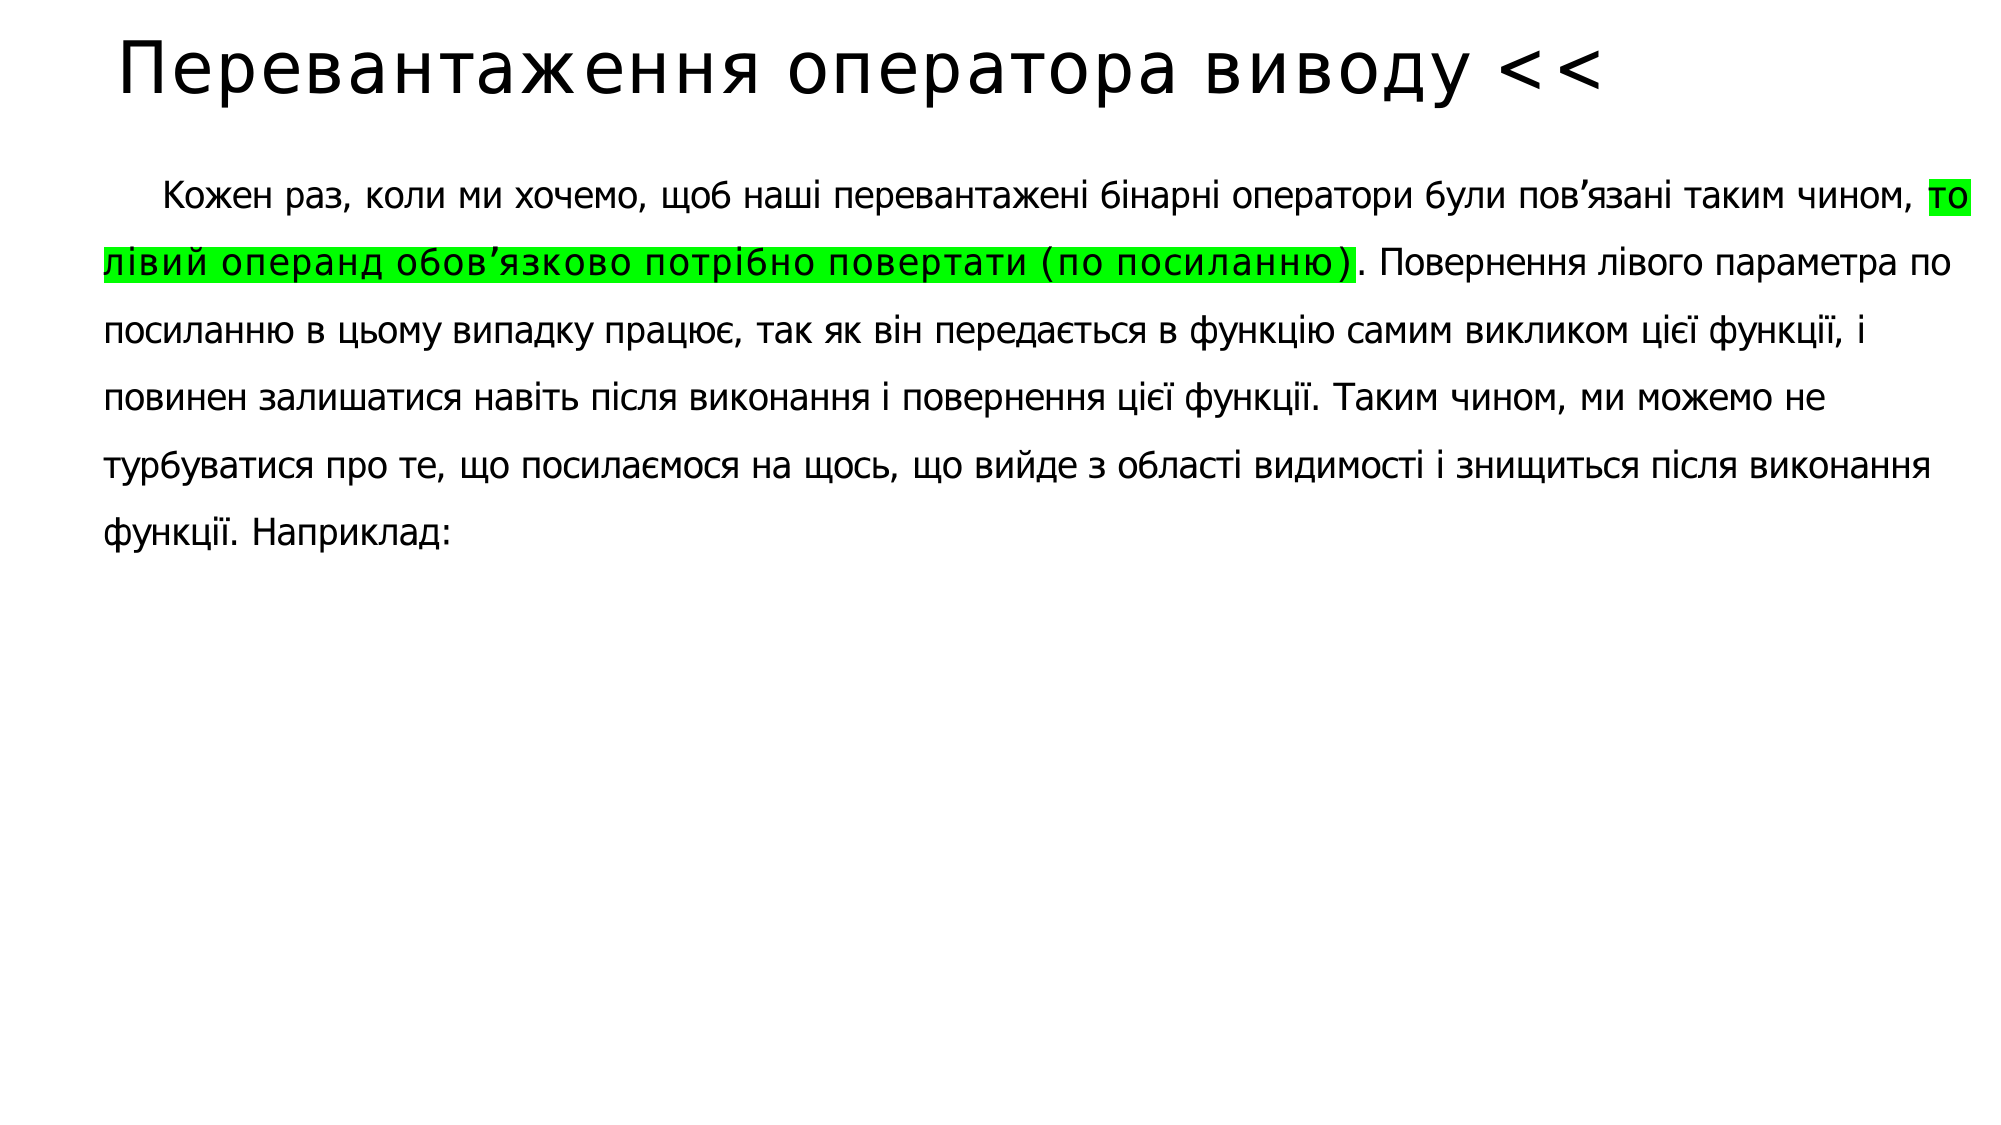

# Перевантаження оператора виводу <<
Кожен раз, коли ми хочемо, щоб наші перевантажені бінарні оператори були пов’язані таким чином, то лівий операнд обов’язково потрібно повертати (по посиланню). Повернення лівого параметра по посиланню в цьому випадку працює, так як він передається в функцію самим викликом цієї функції, і повинен залишатися навіть після виконання і повернення цієї функції. Таким чином, ми можемо не турбуватися про те, що посилаємося на щось, що вийде з області видимості і знищиться після виконання функції. Наприклад: